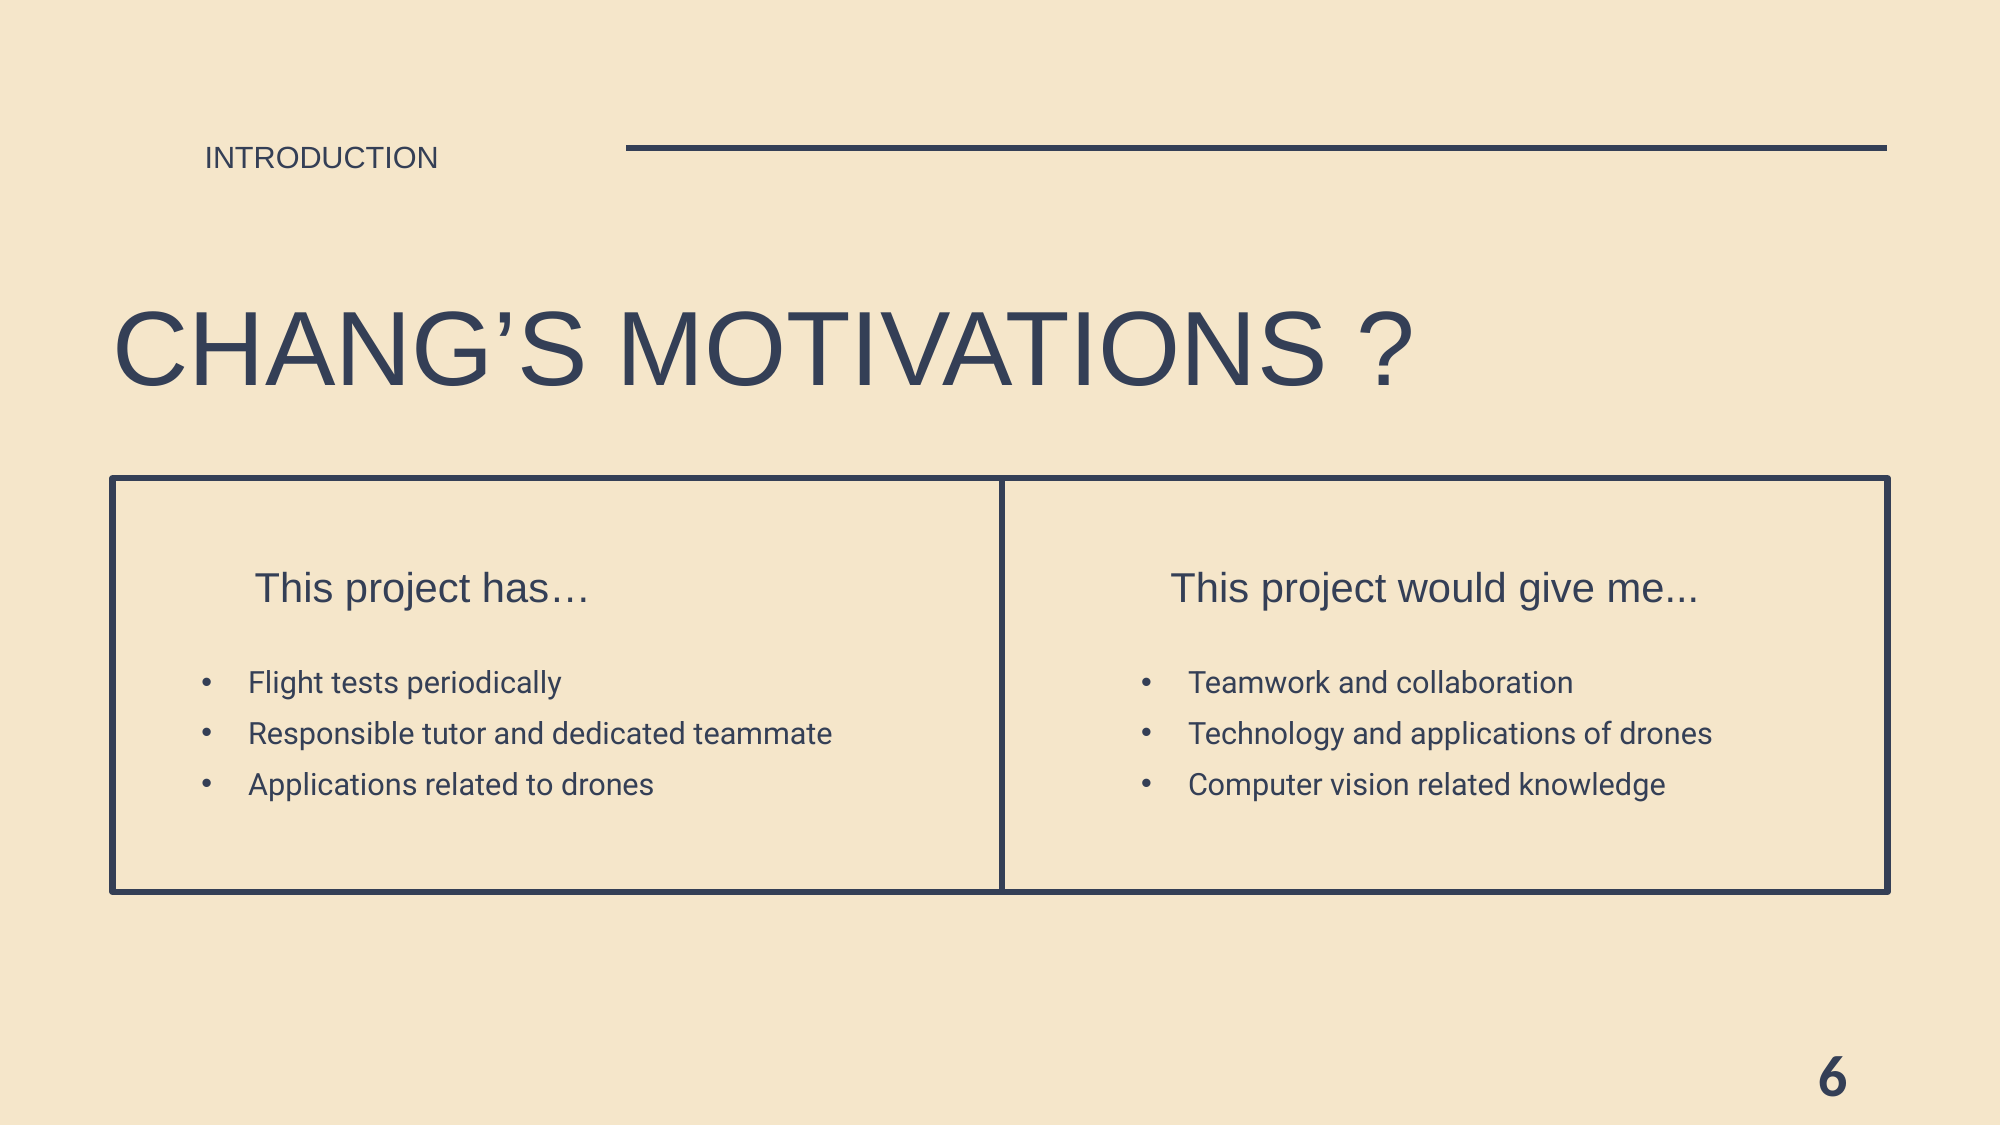

INTRODUCTION
CHANG’S MOTIVATIONS ?

This project would give me...
This project has…
Teamwork and collaboration
Technology and applications of drones
Computer vision related knowledge
Flight tests periodically
Responsible tutor and dedicated teammate
Applications related to drones
6